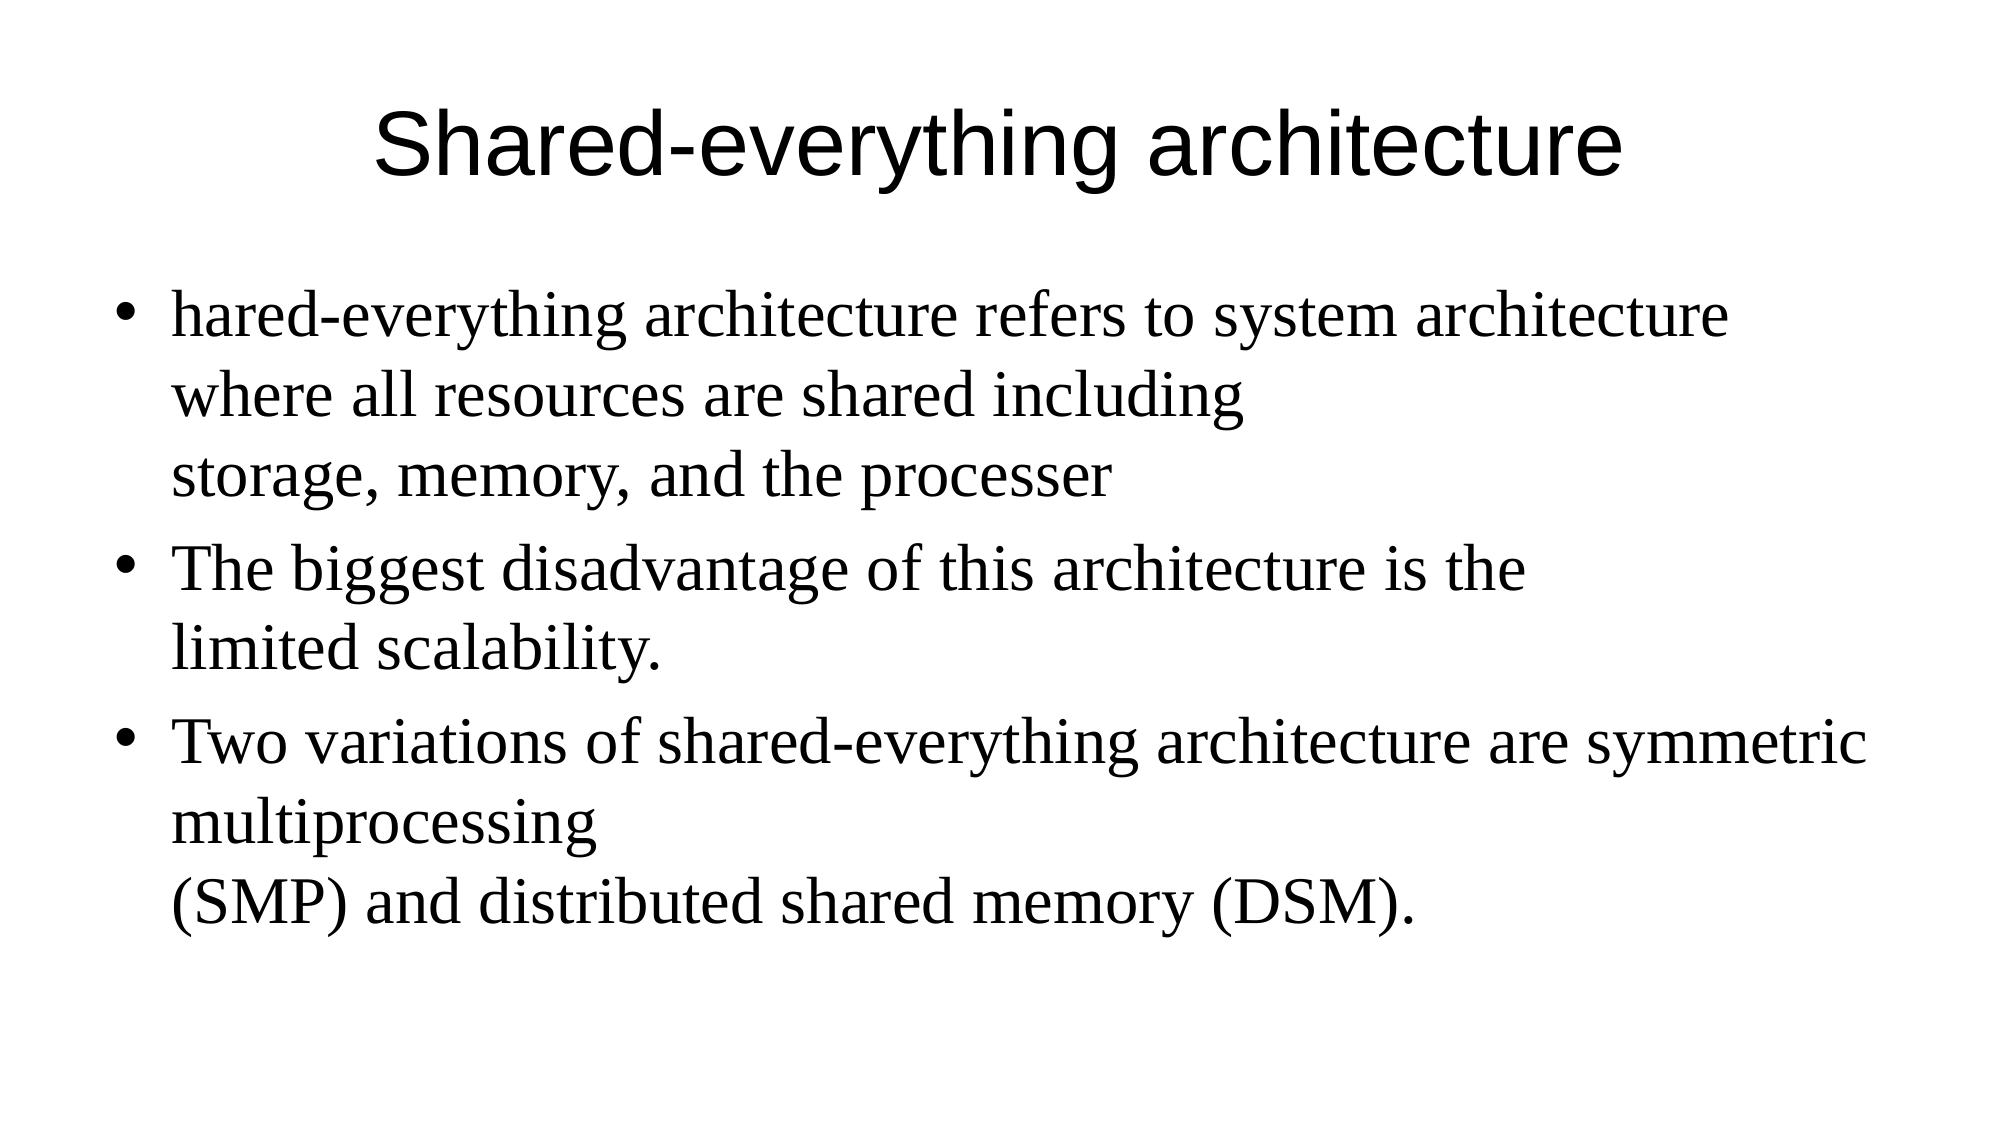

# Shared-everything architecture
hared-everything architecture refers to system architecture where all resources are shared including
storage, memory, and the processer
The biggest disadvantage of this architecture is the
limited scalability.
Two variations of shared-everything architecture are symmetric multiprocessing
(SMP) and distributed shared memory (DSM).